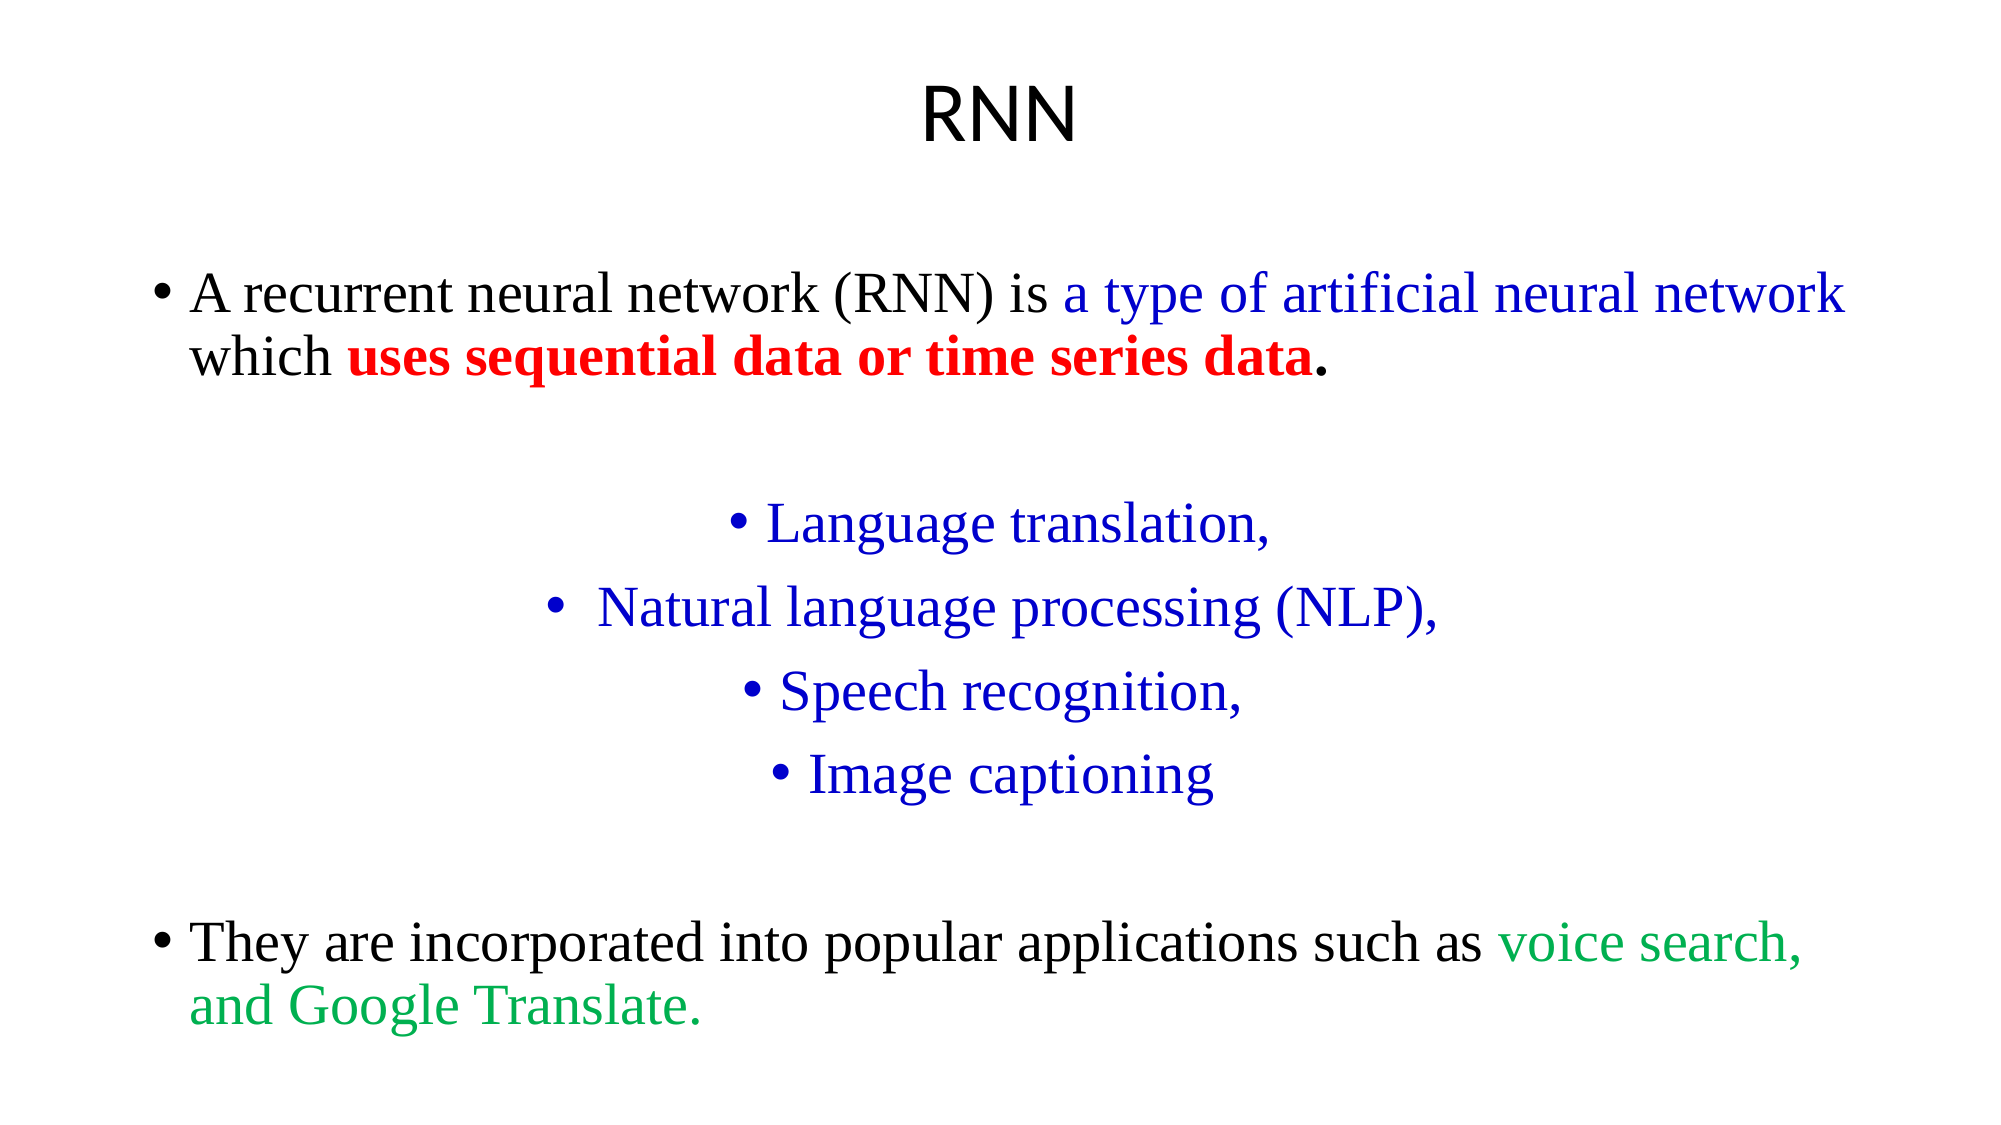

# RNN
A recurrent neural network (RNN) is a type of artificial neural network which uses sequential data or time series data.

Language translation,
 Natural language processing (NLP),
Speech recognition,
Image captioning

They are incorporated into popular applications such as voice search, and Google Translate.